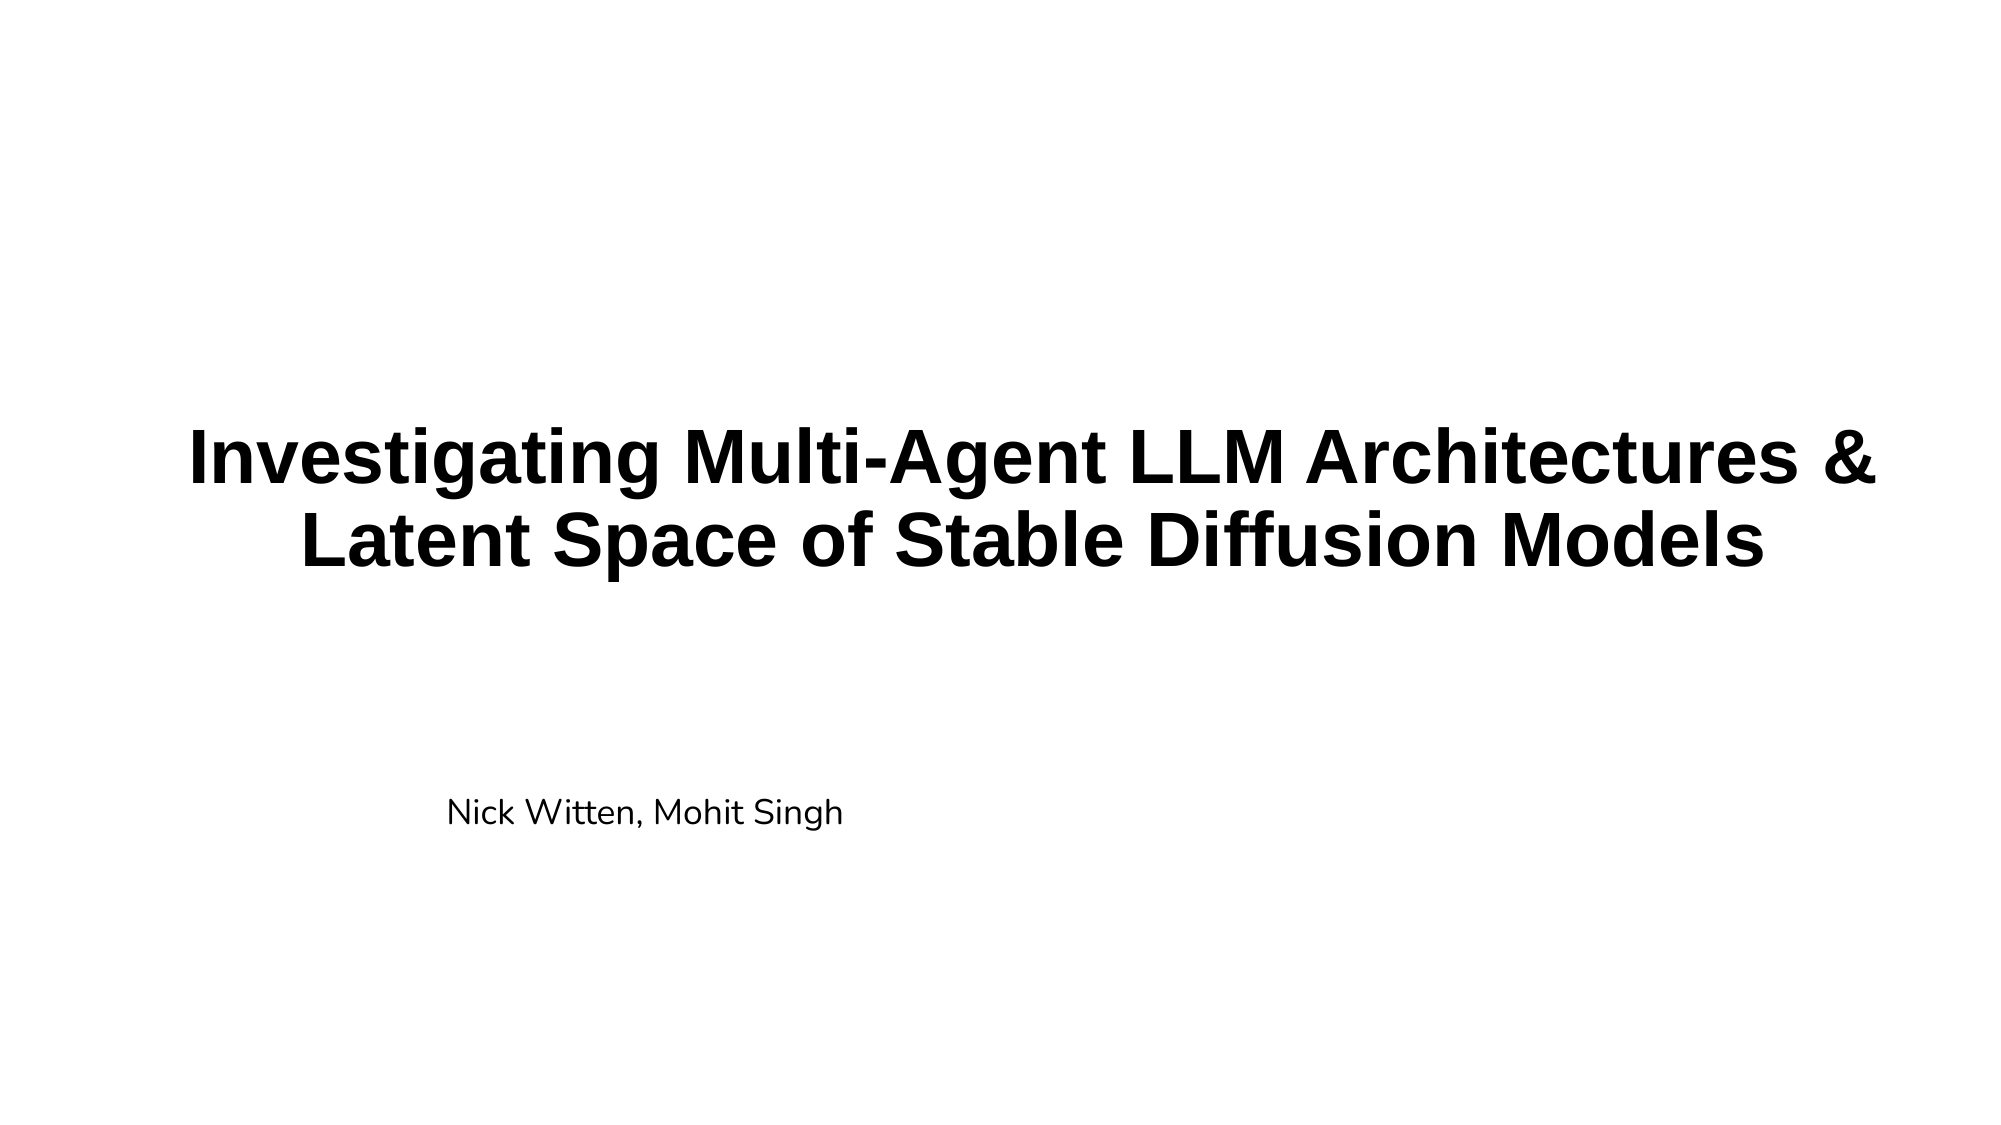

Investigating Multi-Agent LLM Architectures & Latent Space of Stable Diffusion Models
Nick Witten, Mohit Singh